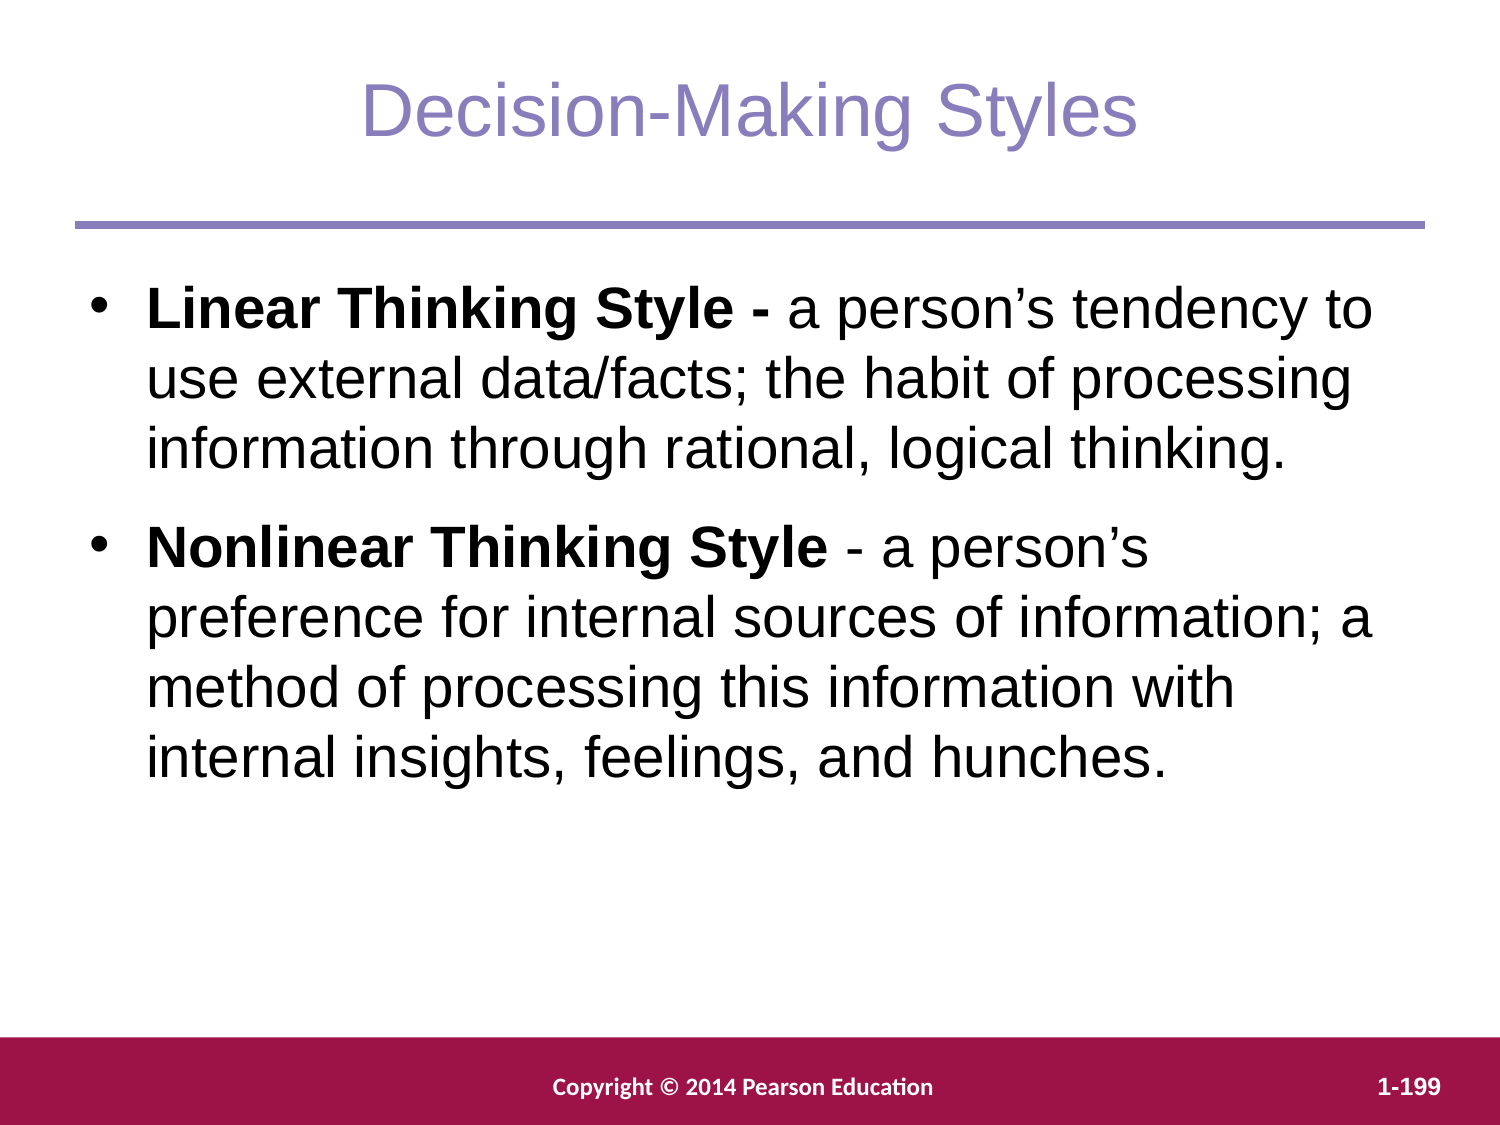

Decision-Making Styles
Linear Thinking Style - a person’s tendency to use external data/facts; the habit of processing information through rational, logical thinking.
Nonlinear Thinking Style - a person’s preference for internal sources of information; a method of processing this information with internal insights, feelings, and hunches.